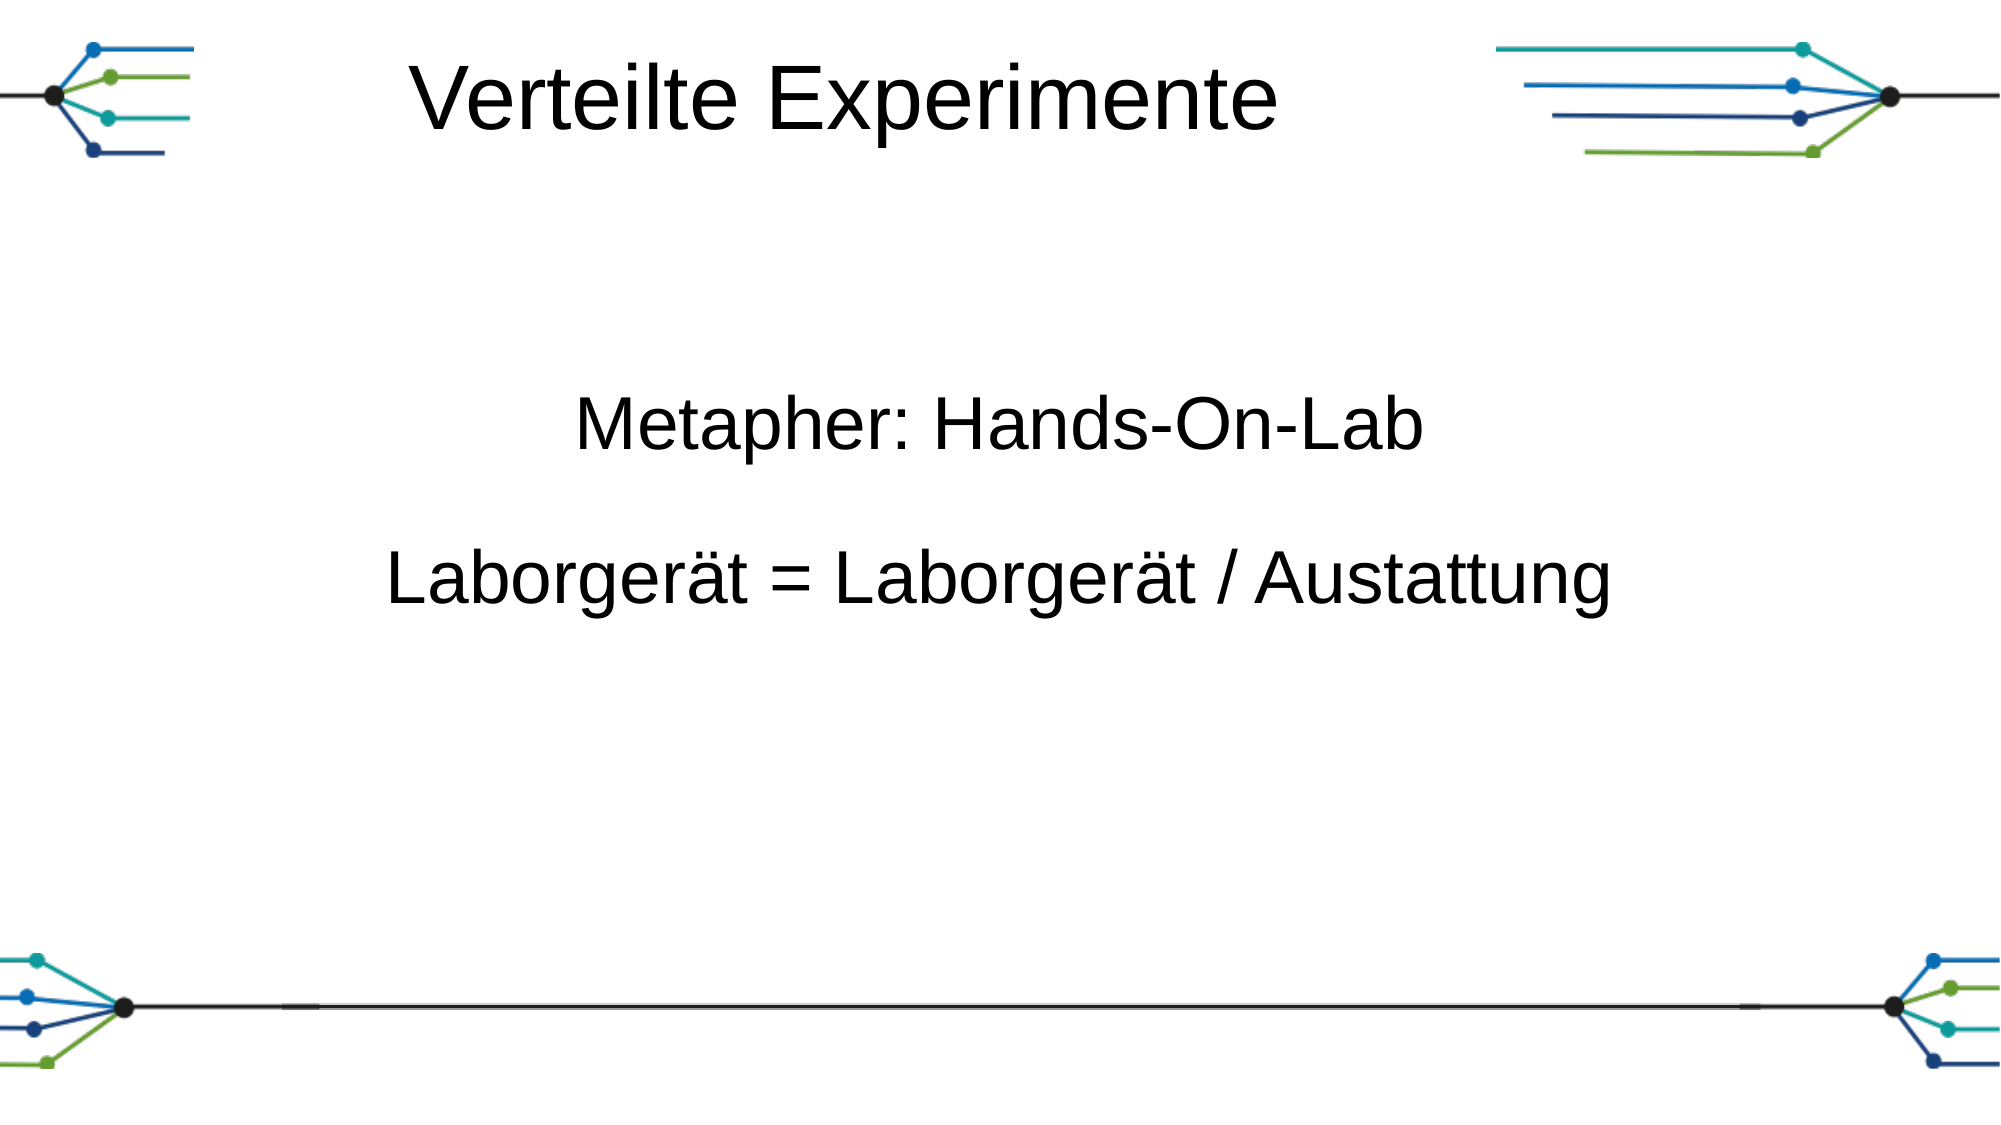

# Verteilte Experimente
Laborgerät = Laborgerät / Austattung
Metapher: Hands-On-Lab